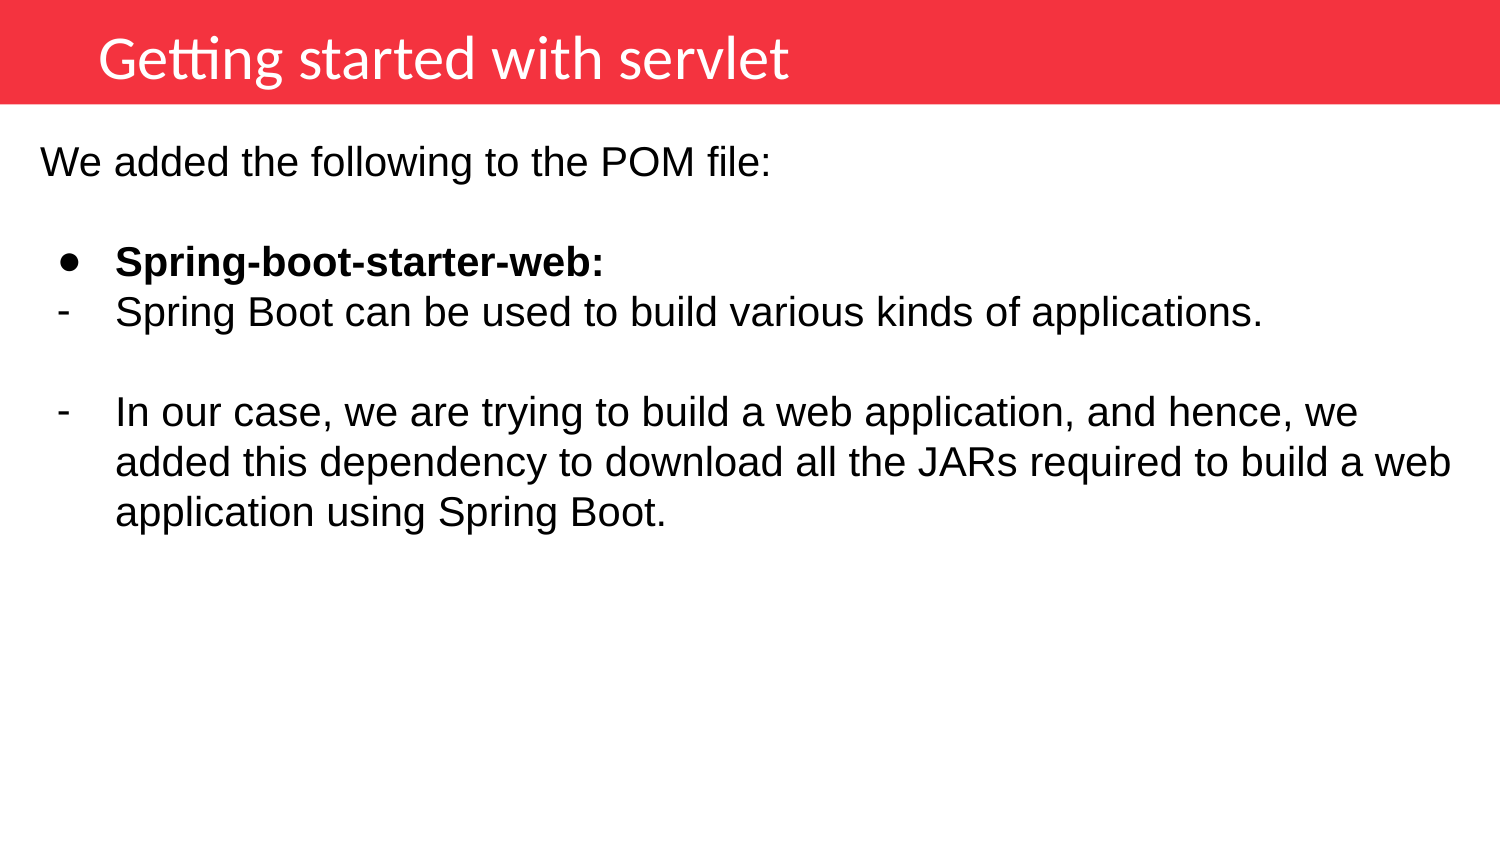

Getting started with servlet

We added the following to the POM file:

Spring-boot-starter-web:
Spring Boot can be used to build various kinds of applications.

In our case, we are trying to build a web application, and hence, we added this dependency to download all the JARs required to build a web application using Spring Boot.